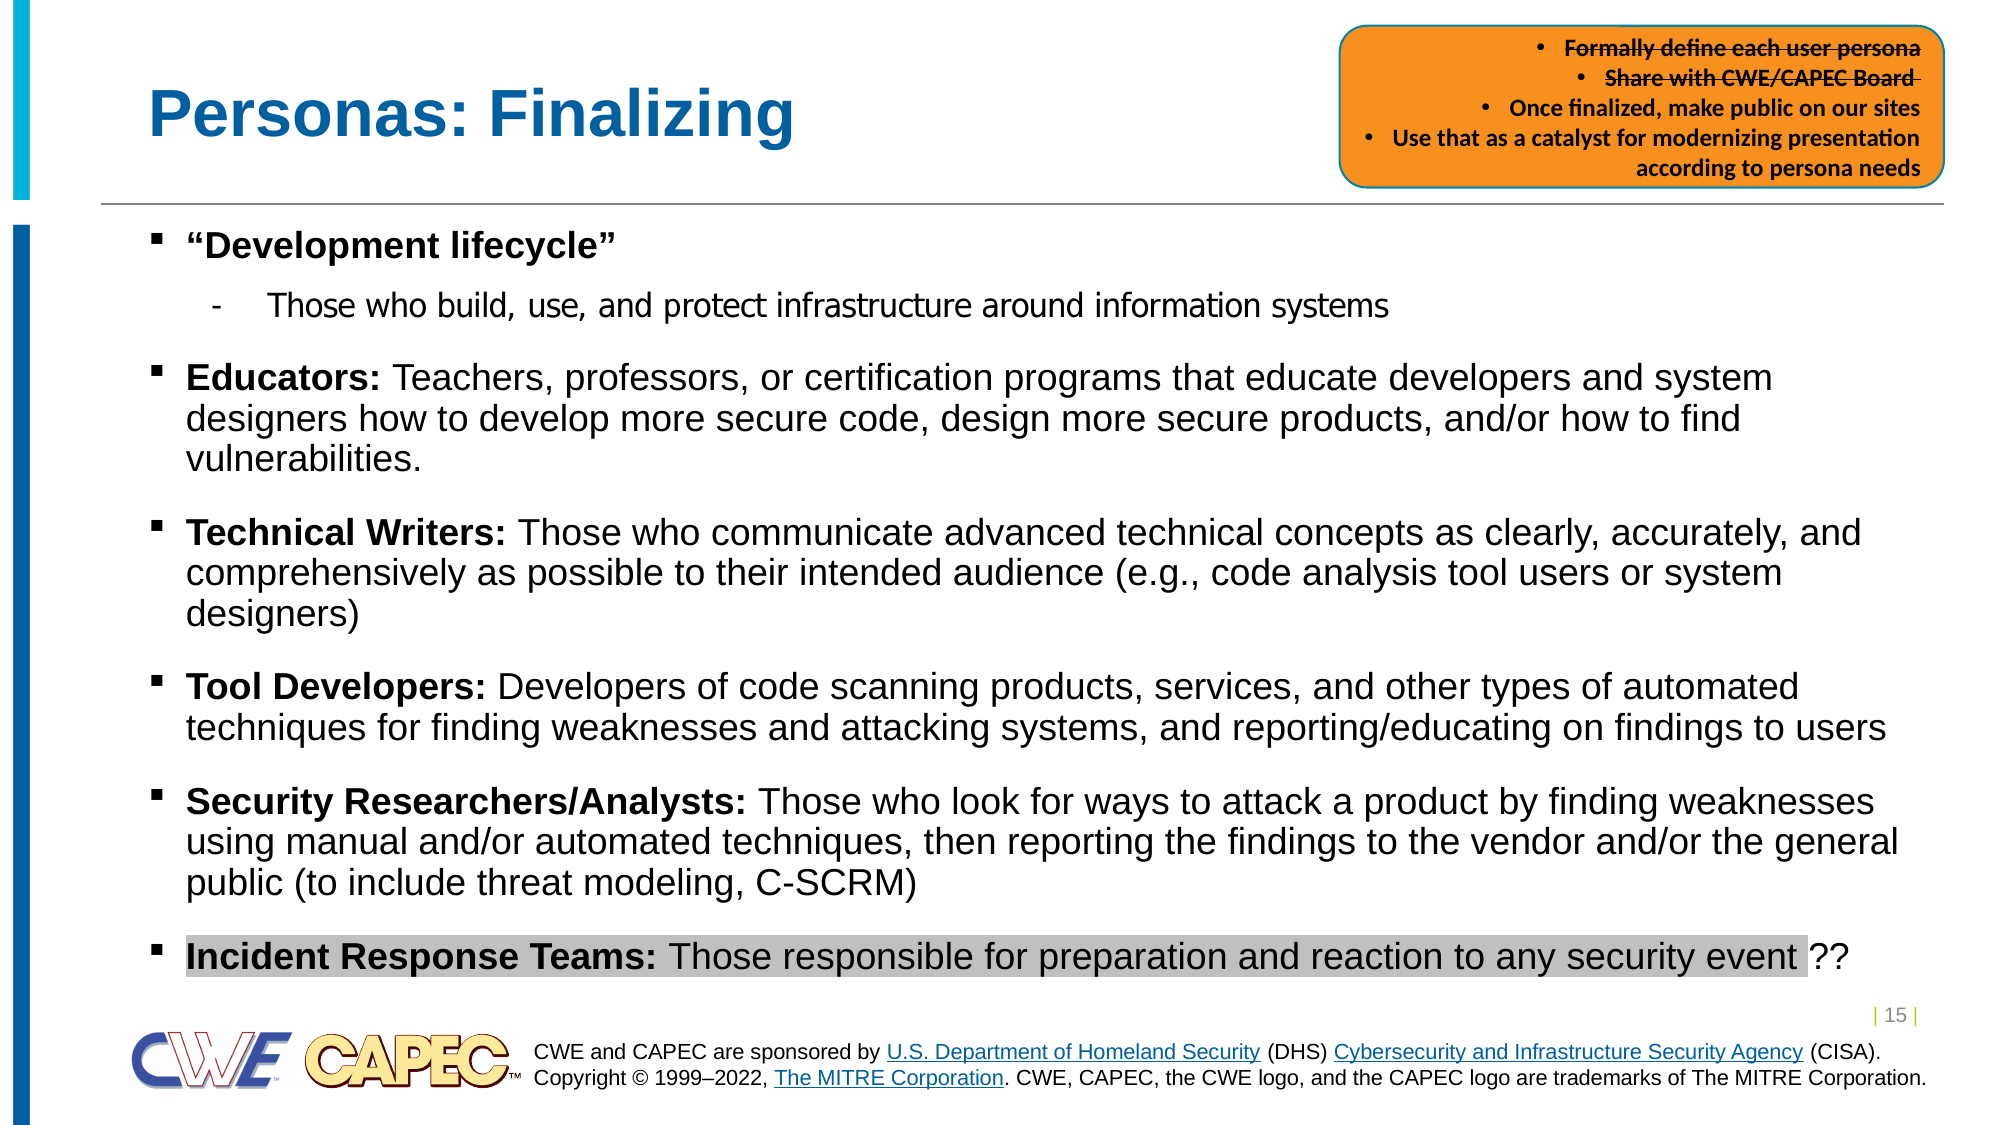

Formally define each user persona
Share with CWE/CAPEC Board
Once finalized, make public on our sites
Use that as a catalyst for modernizing presentation according to persona needs
# Personas: Finalizing
“Development lifecycle”
Those who build, use, and protect infrastructure around information systems
Educators: Teachers, professors, or certification programs that educate developers and system designers how to develop more secure code, design more secure products, and/or how to find vulnerabilities.
Technical Writers: Those who communicate advanced technical concepts as clearly, accurately, and comprehensively as possible to their intended audience (e.g., code analysis tool users or system designers)
Tool Developers: Developers of code scanning products, services, and other types of automated techniques for finding weaknesses and attacking systems, and reporting/educating on findings to users
Security Researchers/Analysts: Those who look for ways to attack a product by finding weaknesses using manual and/or automated techniques, then reporting the findings to the vendor and/or the general public (to include threat modeling, C-SCRM)
Incident Response Teams: Those responsible for preparation and reaction to any security event ??
| 15 |